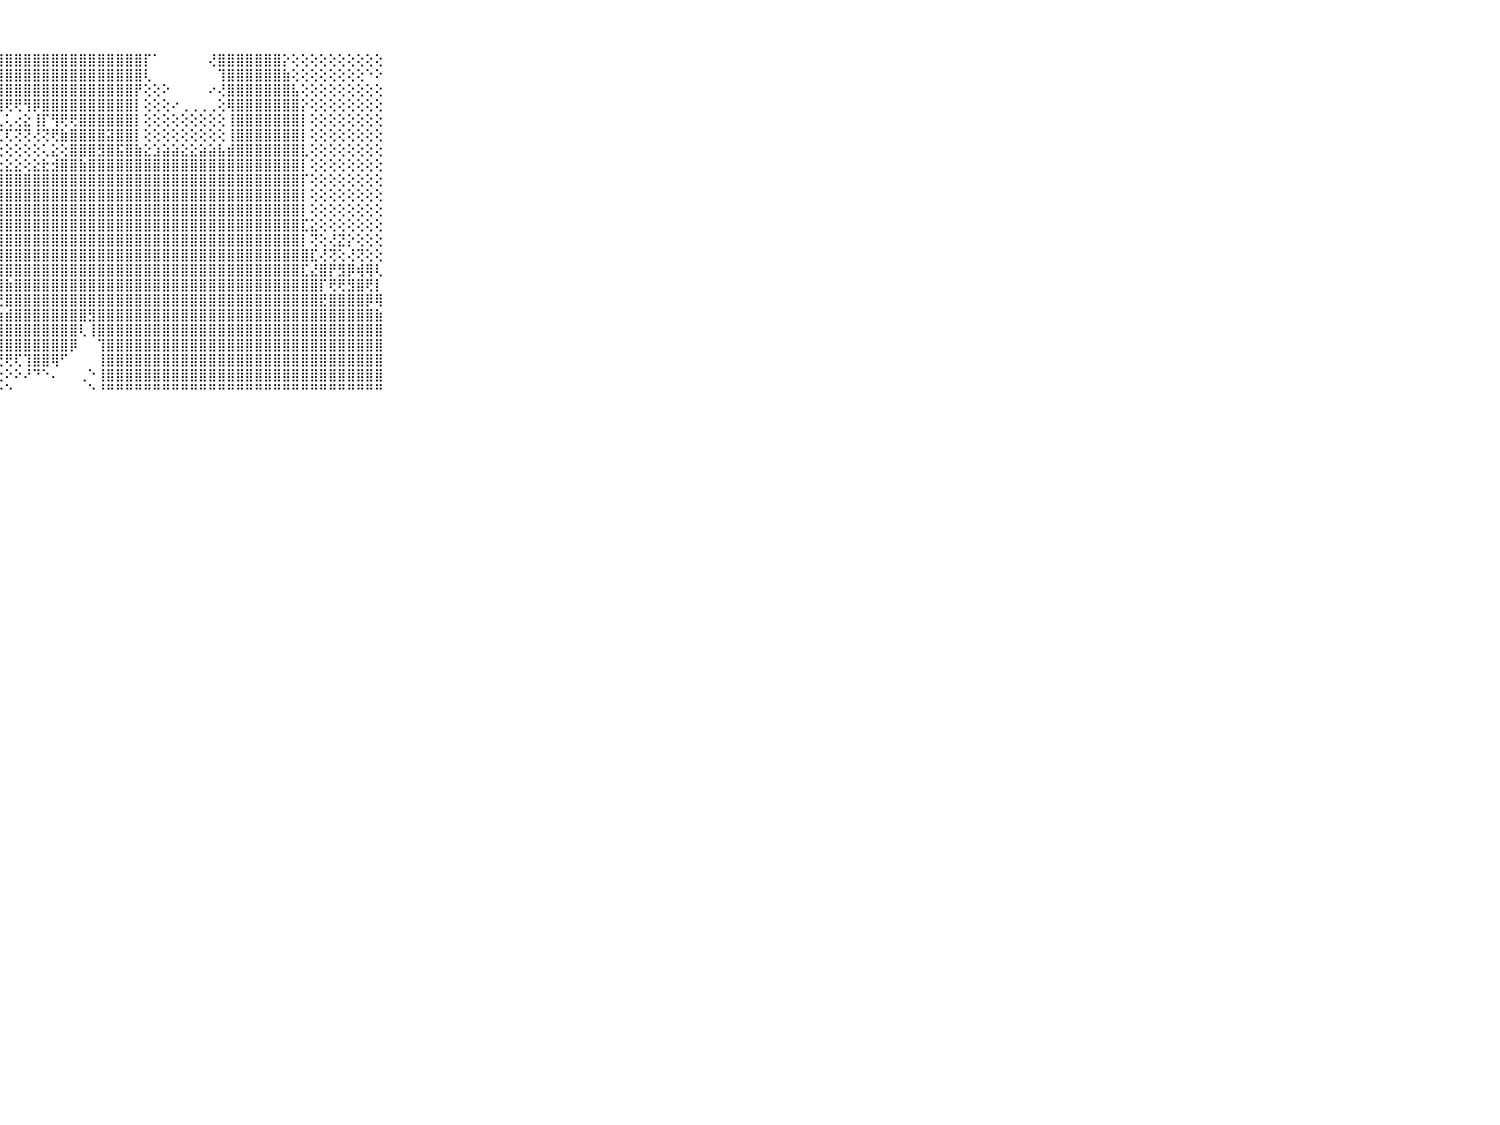

⠀⠀⠀⠀⠀⠀⠀⠀⠀⠀⠀⣿⣿⣿⣿⣿⣿⣿⣿⣿⣿⣿⣿⣿⣿⣿⣿⣿⣿⣿⣿⣿⣿⣿⣿⣿⣿⣿⣿⣿⣿⣿⣿⡏⠁⠀⠀⠀⠀⠀⢜⣿⣿⣿⣿⣿⣿⣿⡕⢕⢕⢕⢕⢕⢕⢕⢕⢕⢕⠀⠀⠀⠀⠀⠀⠀⠀⠀⠀⠀⠀
⠀⠀⠀⠀⠀⠀⠀⠀⠀⠀⠀⣿⣿⣿⣿⣿⣿⣿⣿⣿⣿⣿⣿⣿⣿⣿⣿⣿⣿⣿⣿⣿⣿⣿⣿⣿⣿⣿⣿⣿⣿⣿⣿⢇⠀⠀⠀⠀⠀⠀⠀⢹⣿⣿⣿⣿⣿⣿⣷⢕⢕⢕⢕⢕⢕⢕⢕⠑⠕⠀⠀⠀⠀⠀⠀⠀⠀⠀⠀⠀⠀
⠀⠀⠀⠀⠀⠀⠀⠀⠀⠀⠀⣿⣿⣿⣿⣿⣿⣿⣿⣿⣿⣿⣿⣿⣿⣿⣿⣿⣿⣿⣿⣿⣿⣿⣿⣿⣿⣿⣿⣿⣿⣿⡟⢕⢕⠕⠀⠀⠀⠀⠔⢜⣿⣿⣿⣿⣿⣿⣿⣧⢕⢕⢕⢕⢕⢕⢕⢕⢕⠀⠀⠀⠀⠀⠀⠀⠀⠀⠀⠀⠀
⠀⠀⠀⠀⠀⠀⠀⠀⠀⠀⠀⣿⣿⣿⣿⣿⣿⣿⣿⣿⣿⣿⣿⣿⣿⣿⣿⢿⢟⢟⢻⡿⣿⣿⣿⣿⣿⣿⣿⣿⣿⣿⡇⢕⢕⢕⠔⢀⢀⢀⢀⢕⢿⣿⣿⣿⣿⣿⣿⣿⡕⢕⢕⢕⢕⢕⢕⢕⢕⠀⠀⠀⠀⠀⠀⠀⠀⠀⠀⠀⠀
⠀⠀⠀⠀⠀⠀⠀⠀⠀⠀⠀⣿⣿⣿⣿⣿⣿⣿⣿⣿⣿⣿⣿⢏⢕⢅⢕⢅⢅⢔⣕⢸⡏⢻⢟⢟⣿⣿⣿⣿⣿⣿⡇⢕⢕⢕⢕⢕⢕⢕⢕⢕⢸⣿⣿⣿⣿⣿⣿⣿⡇⢕⢕⢕⢕⢕⢕⢕⢕⠀⠀⠀⠀⠀⠀⠀⠀⠀⠀⠀⠀
⠀⠀⠀⠀⠀⠀⠀⠀⠀⠀⠀⣿⣿⣿⣿⣿⣿⣿⣿⣿⣿⡿⢝⢕⢕⣕⢚⢊⢏⢝⢝⢜⢝⢟⣷⣿⣿⣿⣿⣽⣿⣿⡇⢕⢕⢕⢕⢕⢕⢕⢕⢕⢸⣿⣿⣿⣿⣿⣿⣿⡇⢕⢕⢕⢕⢕⢕⢕⢕⠀⠀⠀⠀⠀⠀⠀⠀⠀⠀⠀⠀
⠀⠀⠀⠀⠀⠀⠀⠀⠀⠀⠀⣿⣿⣿⣿⣿⣿⣿⣿⣿⣿⣧⣵⡾⡷⢳⡕⢕⢕⢕⢕⢕⢅⣕⢕⣿⣿⣿⣻⣿⣯⣿⣷⣕⣱⣵⣵⣕⣕⣵⣵⣧⣾⣿⣿⣿⣿⣿⣿⣿⣇⢕⢕⢕⢕⢕⢕⢕⢕⠀⠀⠀⠀⠀⠀⠀⠀⠀⠀⠀⠀
⠀⠀⠀⠀⠀⠀⠀⠀⠀⠀⠀⣿⣿⣿⣿⣿⣿⣿⣿⣿⣿⡿⢯⣯⣵⣧⣵⣕⣕⣕⢕⣕⣗⣺⣿⣿⣷⣿⣿⣿⣿⣿⣿⣿⣿⣿⣿⣿⣿⣿⣿⣿⣿⣿⣿⣿⣿⣿⣿⣿⡇⢕⢕⢕⢕⢕⢕⢕⢕⠀⠀⠀⠀⠀⠀⠀⠀⠀⠀⠀⠀
⠀⠀⠀⠀⠀⠀⠀⠀⠀⠀⠀⣿⣿⣿⣿⣿⣿⣿⣿⣿⣟⢕⣺⣿⣿⣿⣿⣿⣿⣿⣿⣿⣿⣿⣿⣿⣿⣿⣿⣿⣿⣿⣿⣿⣿⣿⣿⣿⣿⣿⣿⣿⣿⣿⣿⣿⣿⣿⣿⣿⡏⢕⢕⢕⢕⢕⢕⢕⢕⠀⠀⠀⠀⠀⠀⠀⠀⠀⠀⠀⠀
⠀⠀⠀⠀⠀⠀⠀⠀⠀⠀⠀⣿⣿⣿⣿⣿⣿⣿⣿⣿⡇⢣⣿⣿⣿⣿⣿⣿⣿⣿⣿⣿⣿⣿⣿⣿⣿⣿⣿⣿⣿⣿⣿⣿⣿⣿⣿⣿⣿⣿⣿⣿⣿⣿⣿⣿⣿⣿⣿⣿⡇⢕⢕⢕⢕⢕⢕⢕⢕⠀⠀⠀⠀⠀⠀⠀⠀⠀⠀⠀⠀
⠀⠀⠀⠀⠀⠀⠀⠀⠀⠀⠀⣿⣿⣿⣿⣿⣿⣿⣿⣿⡇⢸⣿⣿⣿⣿⣿⣿⣿⣿⣿⣿⣿⣿⣿⣿⣿⣿⣿⣿⣿⣿⣿⣿⣿⣿⣿⣿⣿⣿⣿⣿⣿⣿⣿⣿⣿⣿⣿⣿⡇⢕⢕⢕⢕⢕⢕⢕⢕⠀⠀⠀⠀⠀⠀⠀⠀⠀⠀⠀⠀
⠀⠀⠀⠀⠀⠀⠀⠀⠀⠀⠀⣿⣿⣿⣿⣿⣿⣿⣿⣿⣧⣾⣿⣿⣿⣿⣿⣿⣿⣿⣿⣿⣿⣿⣿⣿⣿⣿⣿⣿⣿⣿⣿⣿⣿⣿⣿⣿⣿⣿⣿⣿⣿⣿⣿⣿⣿⣿⣿⣿⣏⣕⢕⢕⢕⢕⢕⢕⢕⠀⠀⠀⠀⠀⠀⠀⠀⠀⠀⠀⠀
⠀⠀⠀⠀⠀⠀⠀⠀⠀⠀⠀⣿⣿⣿⣿⣿⣿⣿⣿⣿⣿⣿⣿⣿⣿⣿⣿⣿⣿⣿⣿⣿⣿⣿⣿⣿⣿⣿⣿⣿⣿⣿⣿⣿⣿⣿⣿⣿⣿⣿⣿⣿⣿⣿⣿⣿⣿⣿⣿⣿⡇⢝⢕⢜⣝⡕⢕⢕⢕⠀⠀⠀⠀⠀⠀⠀⠀⠀⠀⠀⠀
⠀⠀⠀⠀⠀⠀⠀⠀⠀⠀⠀⣿⣿⣿⣿⣿⣿⣿⣿⣿⣿⣿⣿⣿⣿⣿⣿⣿⣿⣿⣿⣿⣿⣿⣿⣿⣿⣿⣿⣿⣿⣿⣿⣿⣿⣿⣿⣿⣿⣿⣿⣿⣿⣿⣿⣿⣿⣿⣿⣿⣿⣏⢜⢝⢕⢜⢝⢕⢕⠀⠀⠀⠀⠀⠀⠀⠀⠀⠀⠀⠀
⠀⠀⠀⠀⠀⠀⠀⠀⠀⠀⠀⣿⣿⣿⣿⣿⣿⣿⣿⣿⣿⣿⣿⣿⣿⣿⣿⣿⣿⣿⣿⣿⣿⣿⣿⣿⣿⣿⣿⣿⣿⣿⣿⣿⣿⣿⣿⣿⣿⣿⣿⣿⣿⣿⣿⣿⣿⣿⣿⣿⣏⣜⣿⡟⣻⡿⢾⢿⢇⠀⠀⠀⠀⠀⠀⠀⠀⠀⠀⠀⠀
⠀⠀⠀⠀⠀⠀⠀⠀⠀⠀⠀⣿⣿⣿⣿⣿⣿⣿⣿⣿⣿⣿⣿⣿⣿⣿⣿⣿⣷⣿⣿⣿⣿⣿⣿⣿⣿⣿⣿⣿⣿⣿⣿⣿⣿⣿⣿⣿⣿⣿⣿⣿⣿⣿⣿⣿⣿⣿⣿⣿⣿⣿⡏⢟⢟⣻⣿⢟⡇⠀⠀⠀⠀⠀⠀⠀⠀⠀⠀⠀⠀
⠀⠀⠀⠀⠀⠀⠀⠀⠀⠀⠀⣿⣿⣿⣿⣿⣿⣿⣿⣿⣿⣿⣿⣿⣿⡟⢟⣟⣿⣿⣿⣿⣿⣿⣿⣿⣿⣿⣿⣿⣿⣿⣿⣿⣿⣿⣿⣿⣿⣿⣿⣿⣿⣿⣿⣿⣿⣿⣿⣿⣿⣿⣟⣿⣿⣿⣿⡿⢿⠀⠀⠀⠀⠀⠀⠀⠀⠀⠀⠀⠀
⠀⠀⠀⠀⠀⠀⠀⠀⠀⠀⠀⣿⣿⣿⣿⣿⣿⣿⣿⣿⣿⣿⣿⣿⣿⣿⣷⣶⣾⣿⣿⣿⣿⣿⣿⣿⣿⣻⣿⣿⣿⣿⣿⣿⣿⣿⣿⣿⣿⣿⣿⣿⣿⣿⣿⣿⣿⣿⣿⣿⣿⣿⣿⣿⣿⣿⣿⣿⣷⠀⠀⠀⠀⠀⠀⠀⠀⠀⠀⠀⠀
⠀⠀⠀⠀⠀⠀⠀⠀⠀⠀⠀⣿⣿⣿⣿⣿⣿⣿⣿⣿⣿⣿⣿⣿⣿⣿⣽⣽⣿⣿⣿⣿⣿⣿⣿⣿⢇⢸⣿⣿⣿⣿⣿⣿⣿⣿⣿⣿⣿⣿⣿⣿⣿⣿⣿⣿⣿⣿⣿⣿⣿⣿⣿⣿⣿⣿⣿⣿⣿⠀⠀⠀⠀⠀⠀⠀⠀⠀⠀⠀⠀
⠀⠀⠀⠀⠀⠀⠀⠀⠀⠀⠀⣿⣿⣿⣿⣿⣿⣿⣿⣿⣿⣿⢕⢸⣿⣿⣿⣿⣿⣿⣿⣿⣿⣿⣿⡿⠀⠀⢹⣿⣿⣿⣿⣿⣿⣿⣿⣿⣿⣿⣿⣿⣿⣿⣿⣿⣿⣿⣿⣿⣿⣿⣿⣿⣿⣿⣿⣿⣿⠀⠀⠀⠀⠀⠀⠀⠀⠀⠀⠀⠀
⠀⠀⠀⠀⠀⠀⠀⠀⠀⠀⠀⣿⣿⣿⣿⣿⣿⣿⣿⣿⣿⣿⢕⢕⢿⣿⣿⢟⢟⢏⢹⣿⣿⢿⠋⠀⠀⠀⢸⣿⣿⣿⣿⣿⣿⣿⣿⣿⣿⣿⣿⣿⣿⣿⣿⣿⣿⣿⣿⣿⣿⣿⣿⣿⣿⣿⣿⣿⣿⠀⠀⠀⠀⠀⠀⠀⠀⠀⠀⠀⠀
⠀⠀⠀⠀⠀⠀⠀⠀⠀⠀⠀⣿⣿⣿⣿⣿⣿⣿⣿⣿⣿⡟⠑⢕⢕⢝⢳⢕⠕⠕⠜⠙⠑⠄⠀⠀⢀⠑⢸⣿⣿⣿⣿⣿⣿⣿⣿⣿⣿⣿⣿⣿⣿⣿⣿⣿⣿⣿⣿⣿⣿⣿⣿⣿⣿⣿⣿⣿⣿⠀⠀⠀⠀⠀⠀⠀⠀⠀⠀⠀⠀
⠀⠀⠀⠀⠀⠀⠀⠀⠀⠀⠀⠛⠛⠛⠛⠛⠛⠛⠛⠛⠛⠃⠀⠑⠑⠑⠁⠑⠑⠀⠀⠀⠀⠀⠀⠀⠀⠑⠘⠛⠛⠛⠛⠛⠛⠛⠛⠛⠛⠛⠛⠛⠛⠛⠛⠛⠛⠛⠛⠛⠛⠛⠛⠛⠛⠛⠛⠛⠛⠀⠀⠀⠀⠀⠀⠀⠀⠀⠀⠀⠀